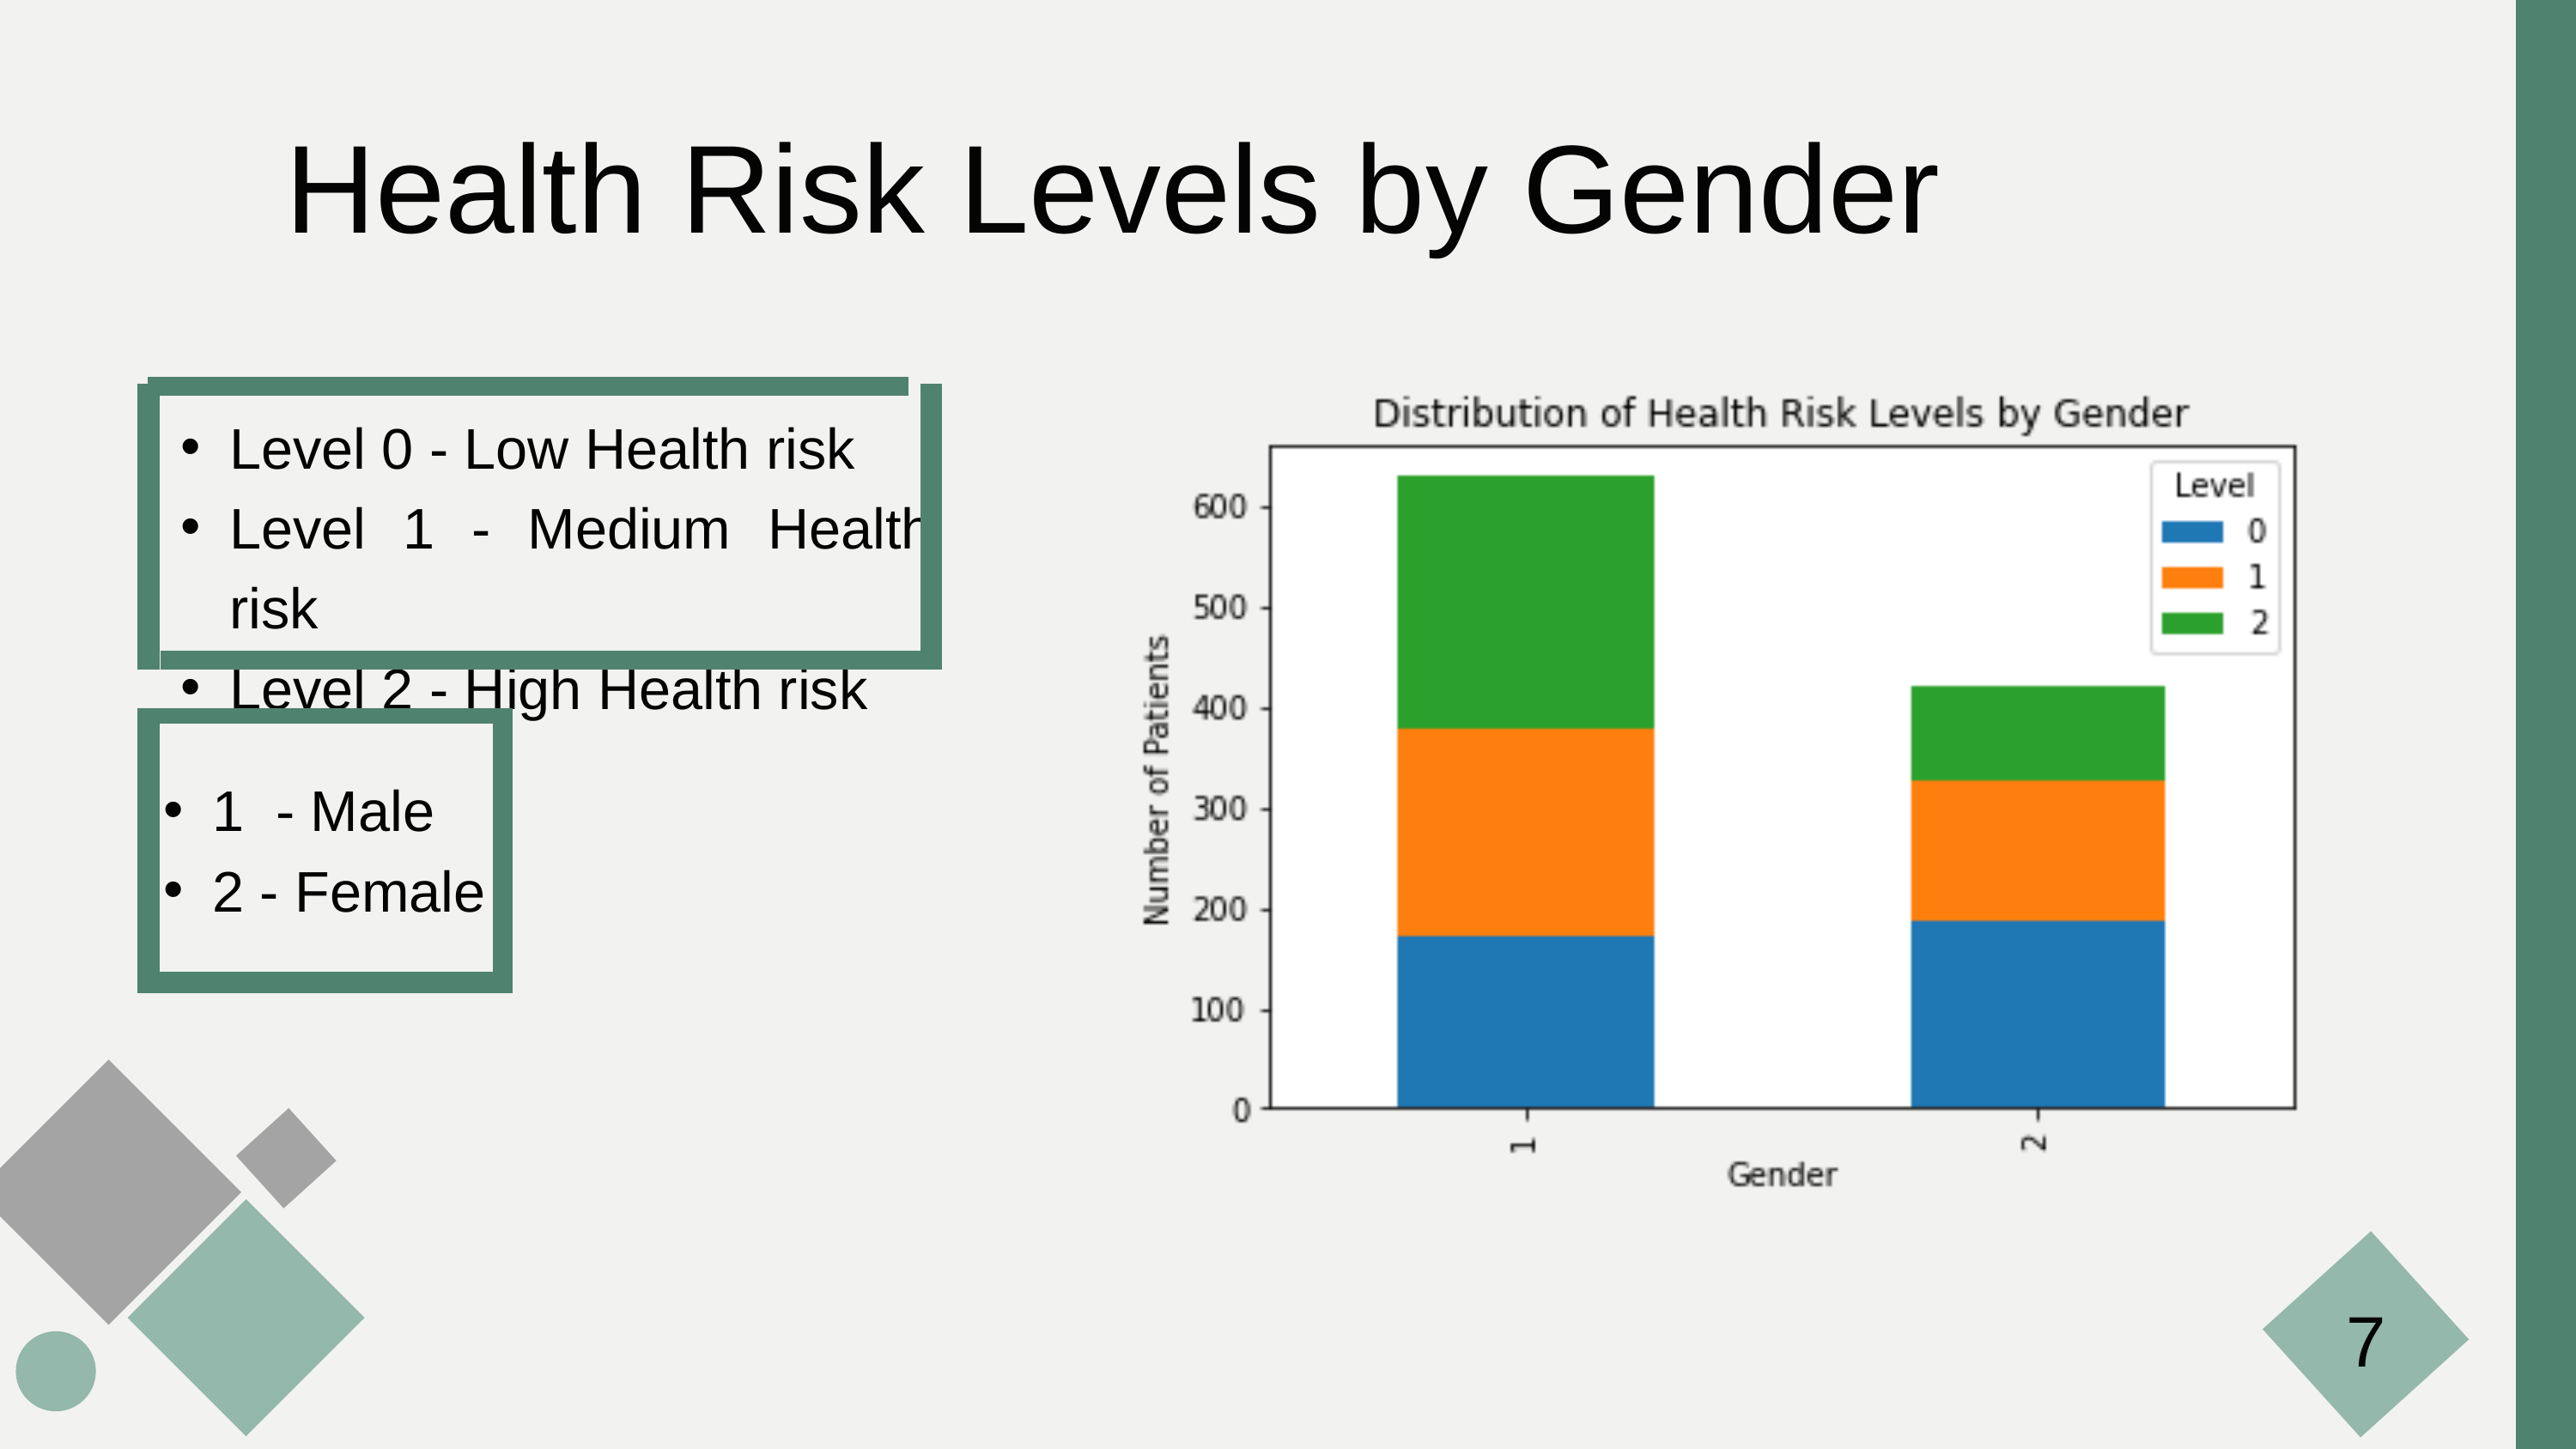

Health Risk Levels by Gender

Level 0 - Low Health risk
Level 1 - Medium Health risk
Level 2 - High Health risk

1  - Male
2 - Female

7